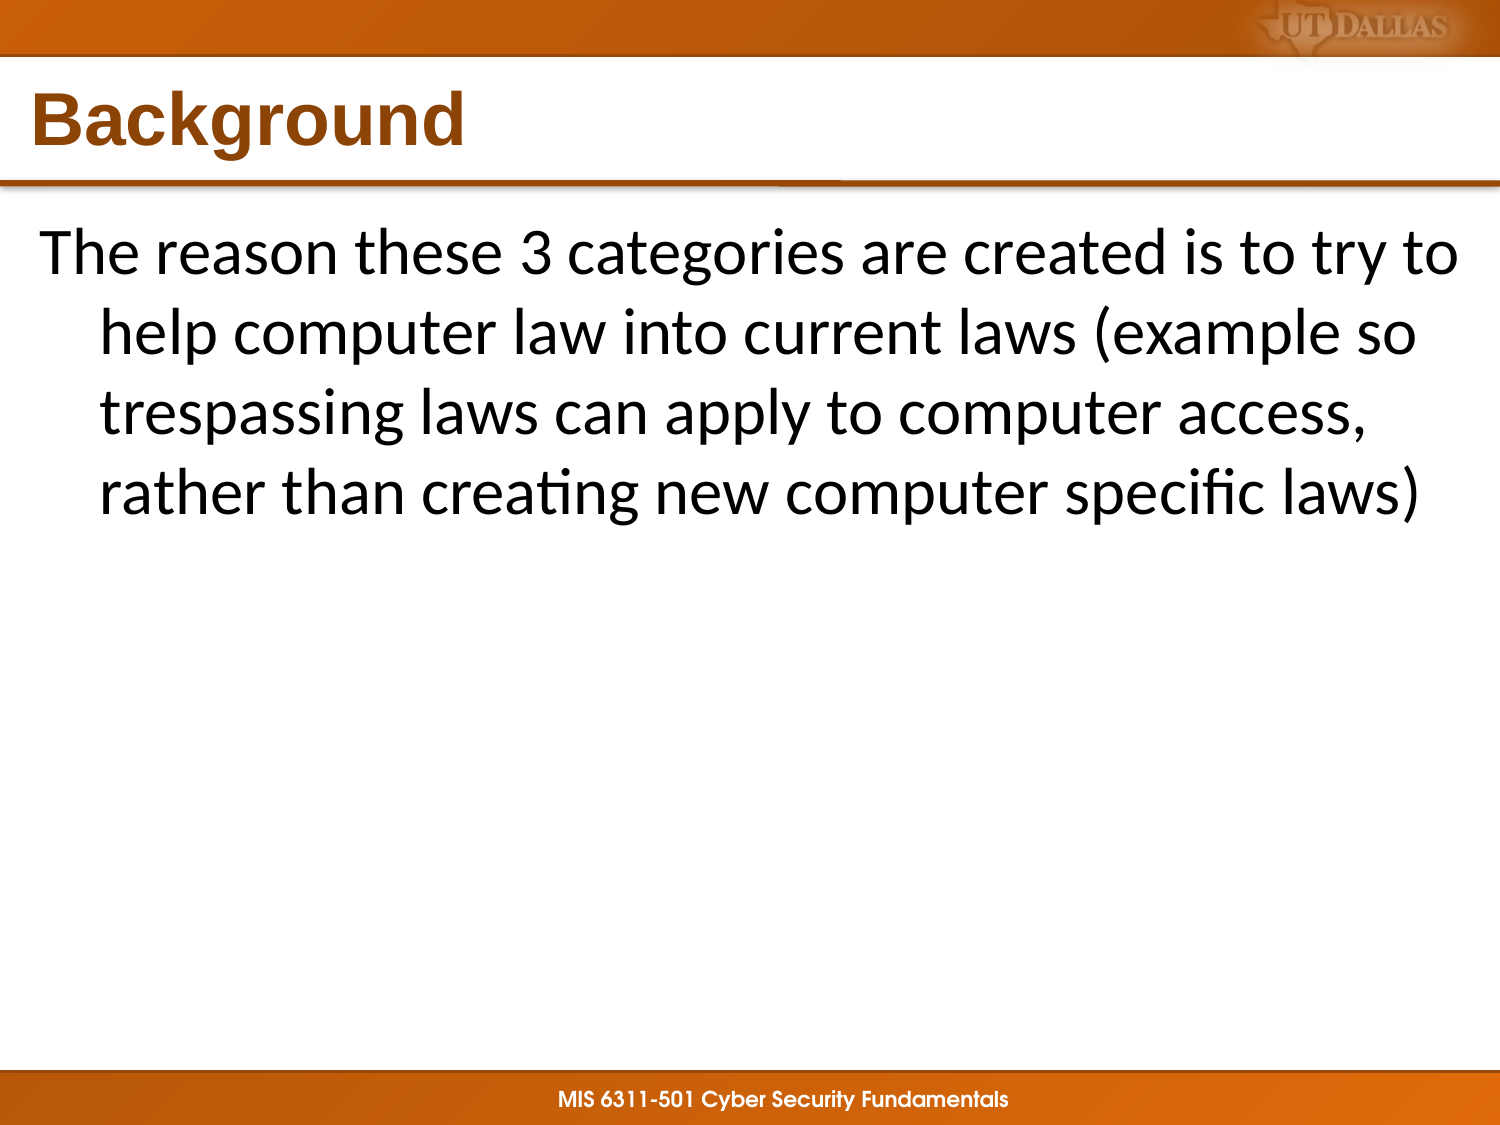

# Background
The reason these 3 categories are created is to try to help computer law into current laws (example so trespassing laws can apply to computer access, rather than creating new computer specific laws)